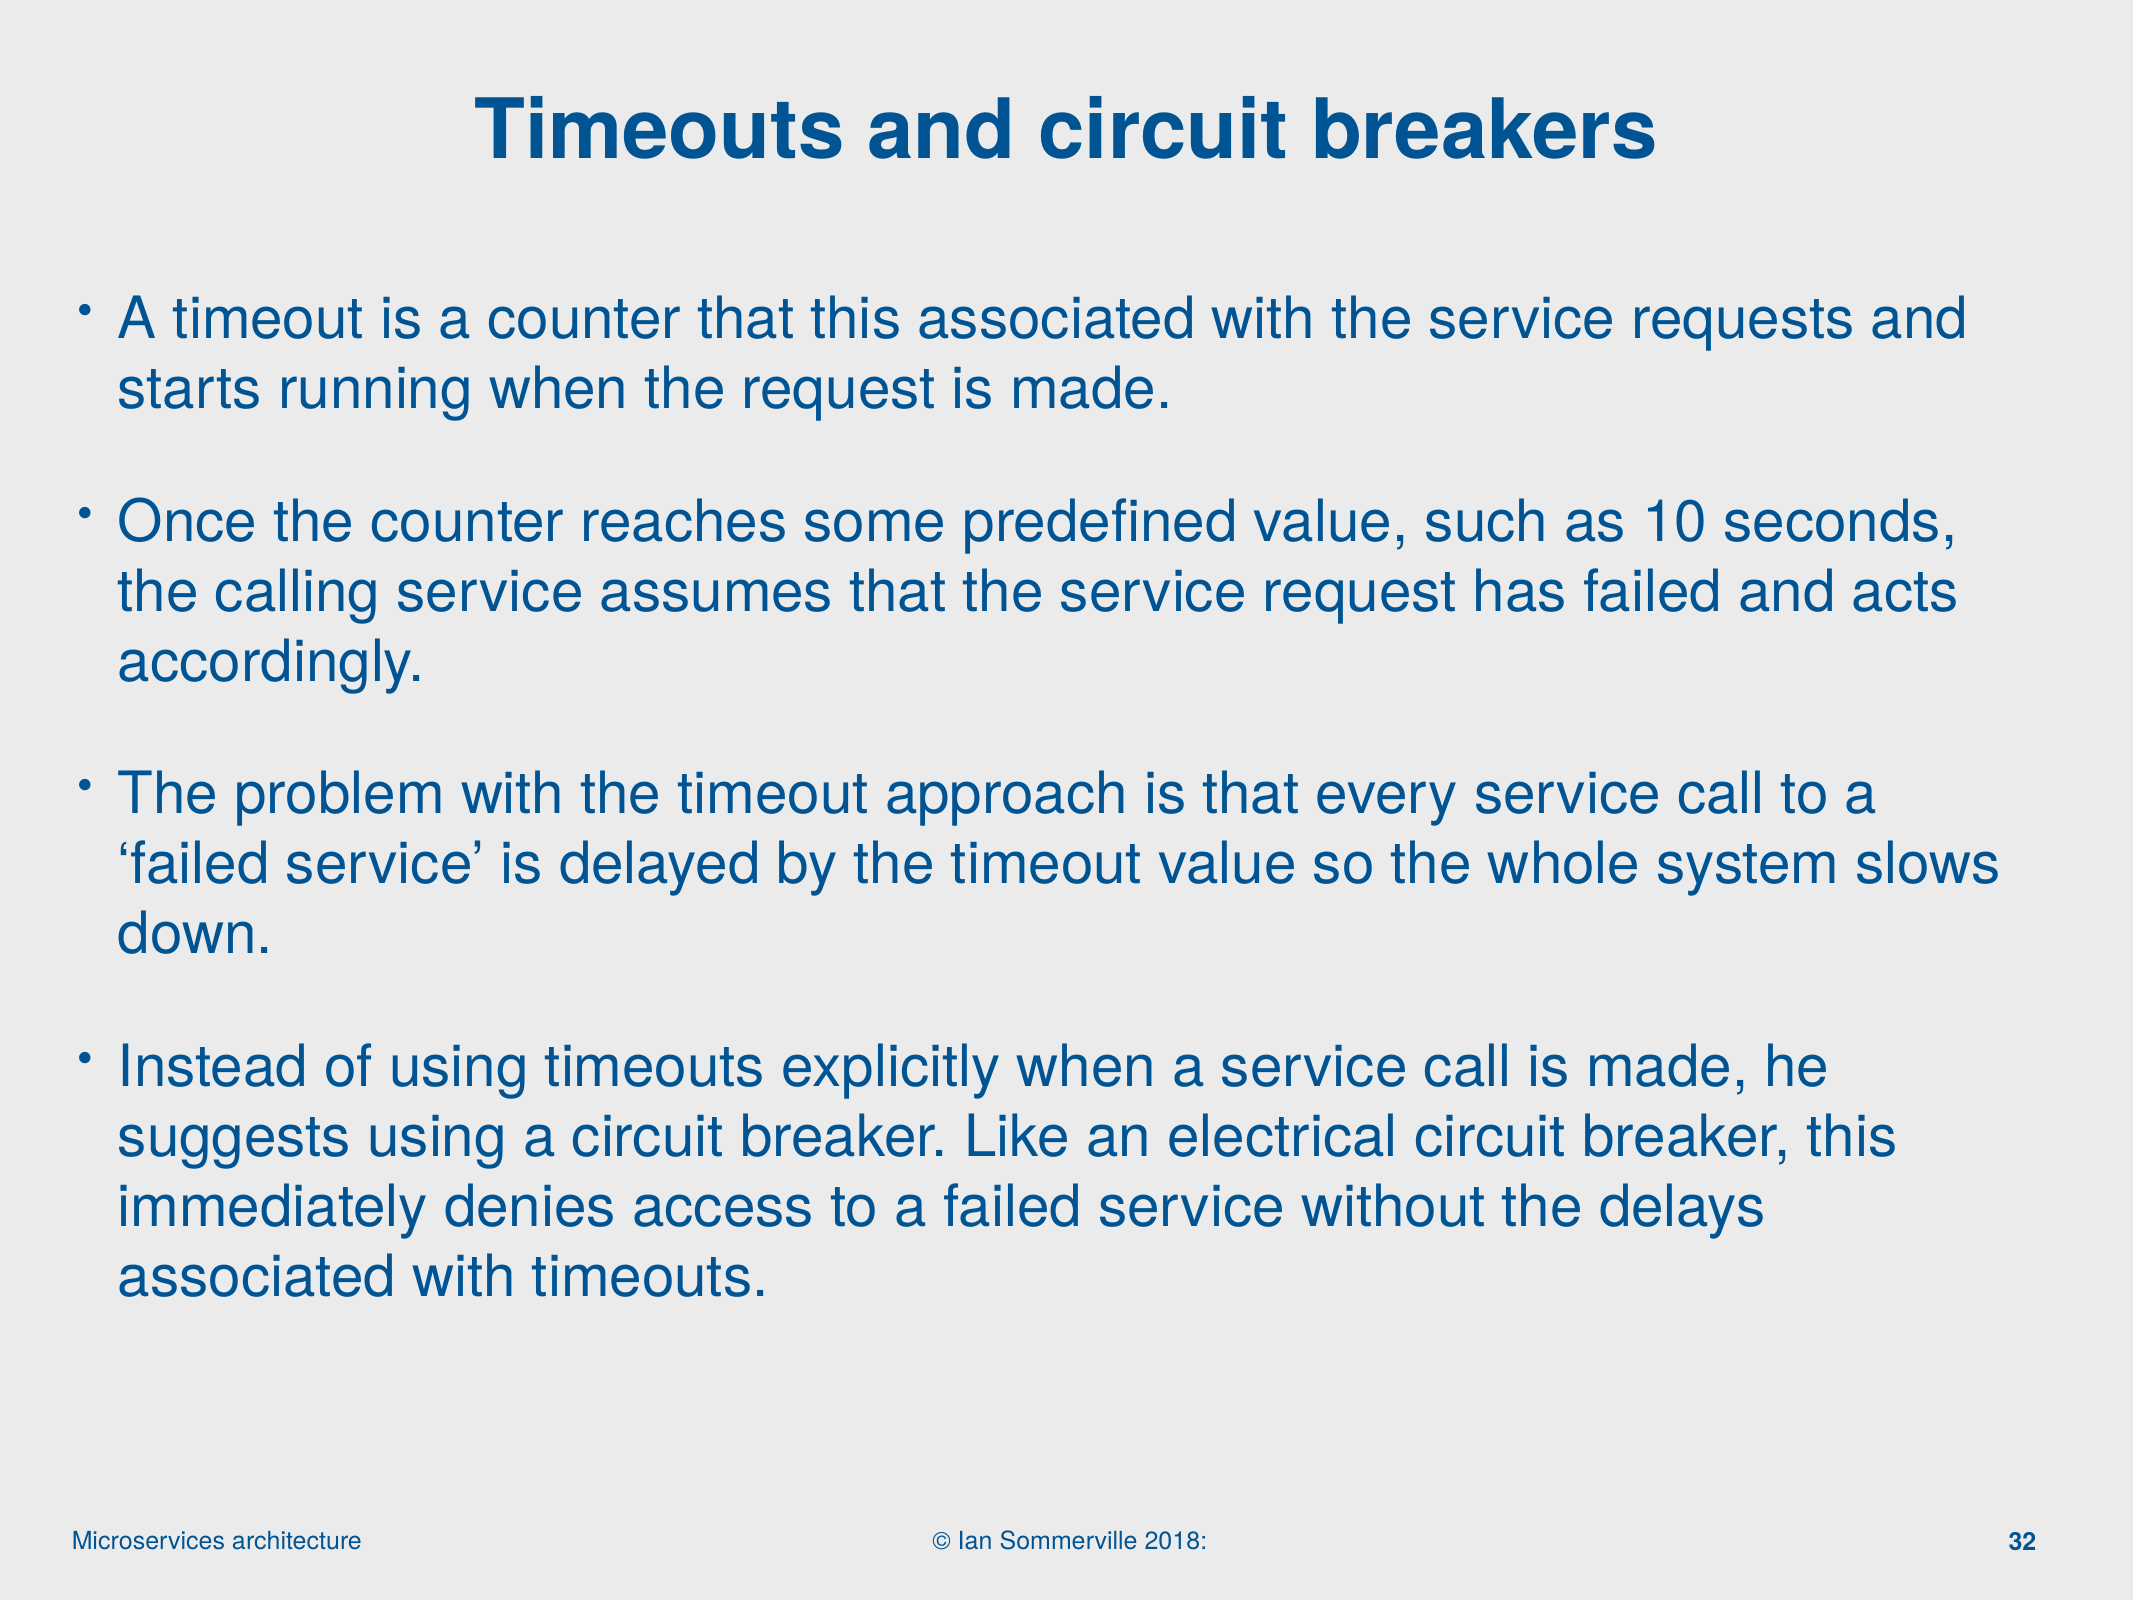

# Timeouts and circuit breakers
A timeout is a counter that this associated with the service requests and starts running when the request is made.
Once the counter reaches some predefined value, such as 10 seconds, the calling service assumes that the service request has failed and acts accordingly.
The problem with the timeout approach is that every service call to a ‘failed service’ is delayed by the timeout value so the whole system slows down.
Instead of using timeouts explicitly when a service call is made, he suggests using a circuit breaker. Like an electrical circuit breaker, this immediately denies access to a failed service without the delays associated with timeouts.
32